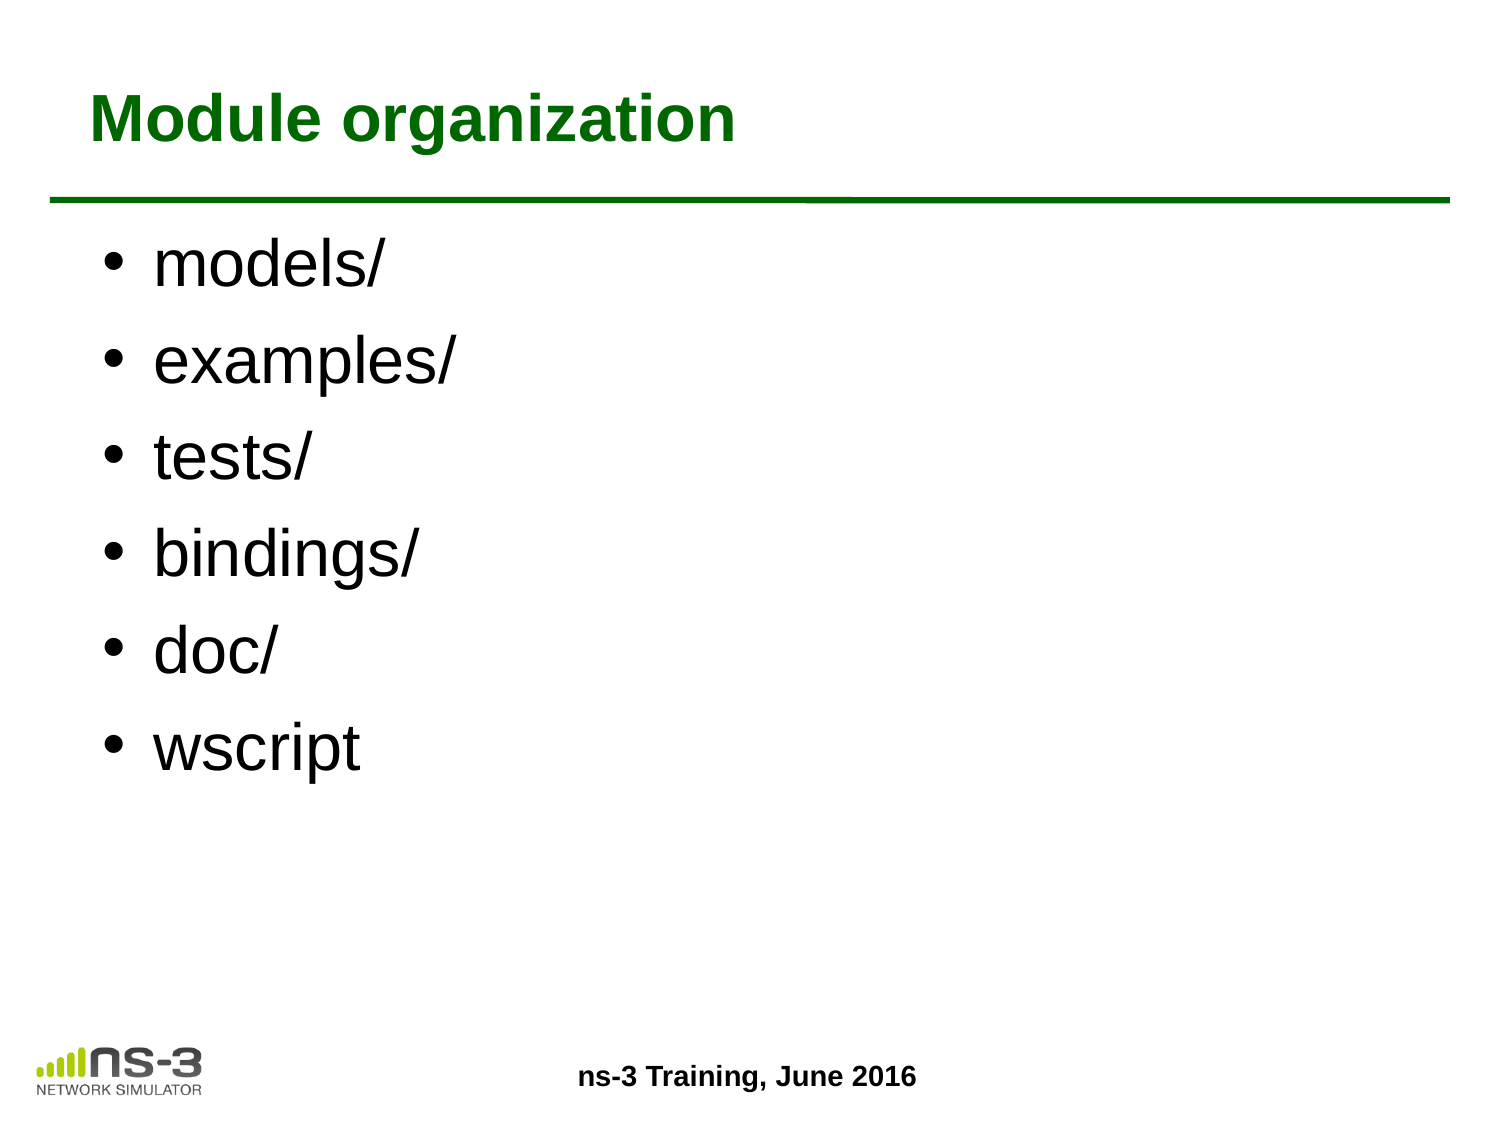

# Module organization
models/
examples/
tests/
bindings/
doc/
wscript
ns-3 Training, June 2016